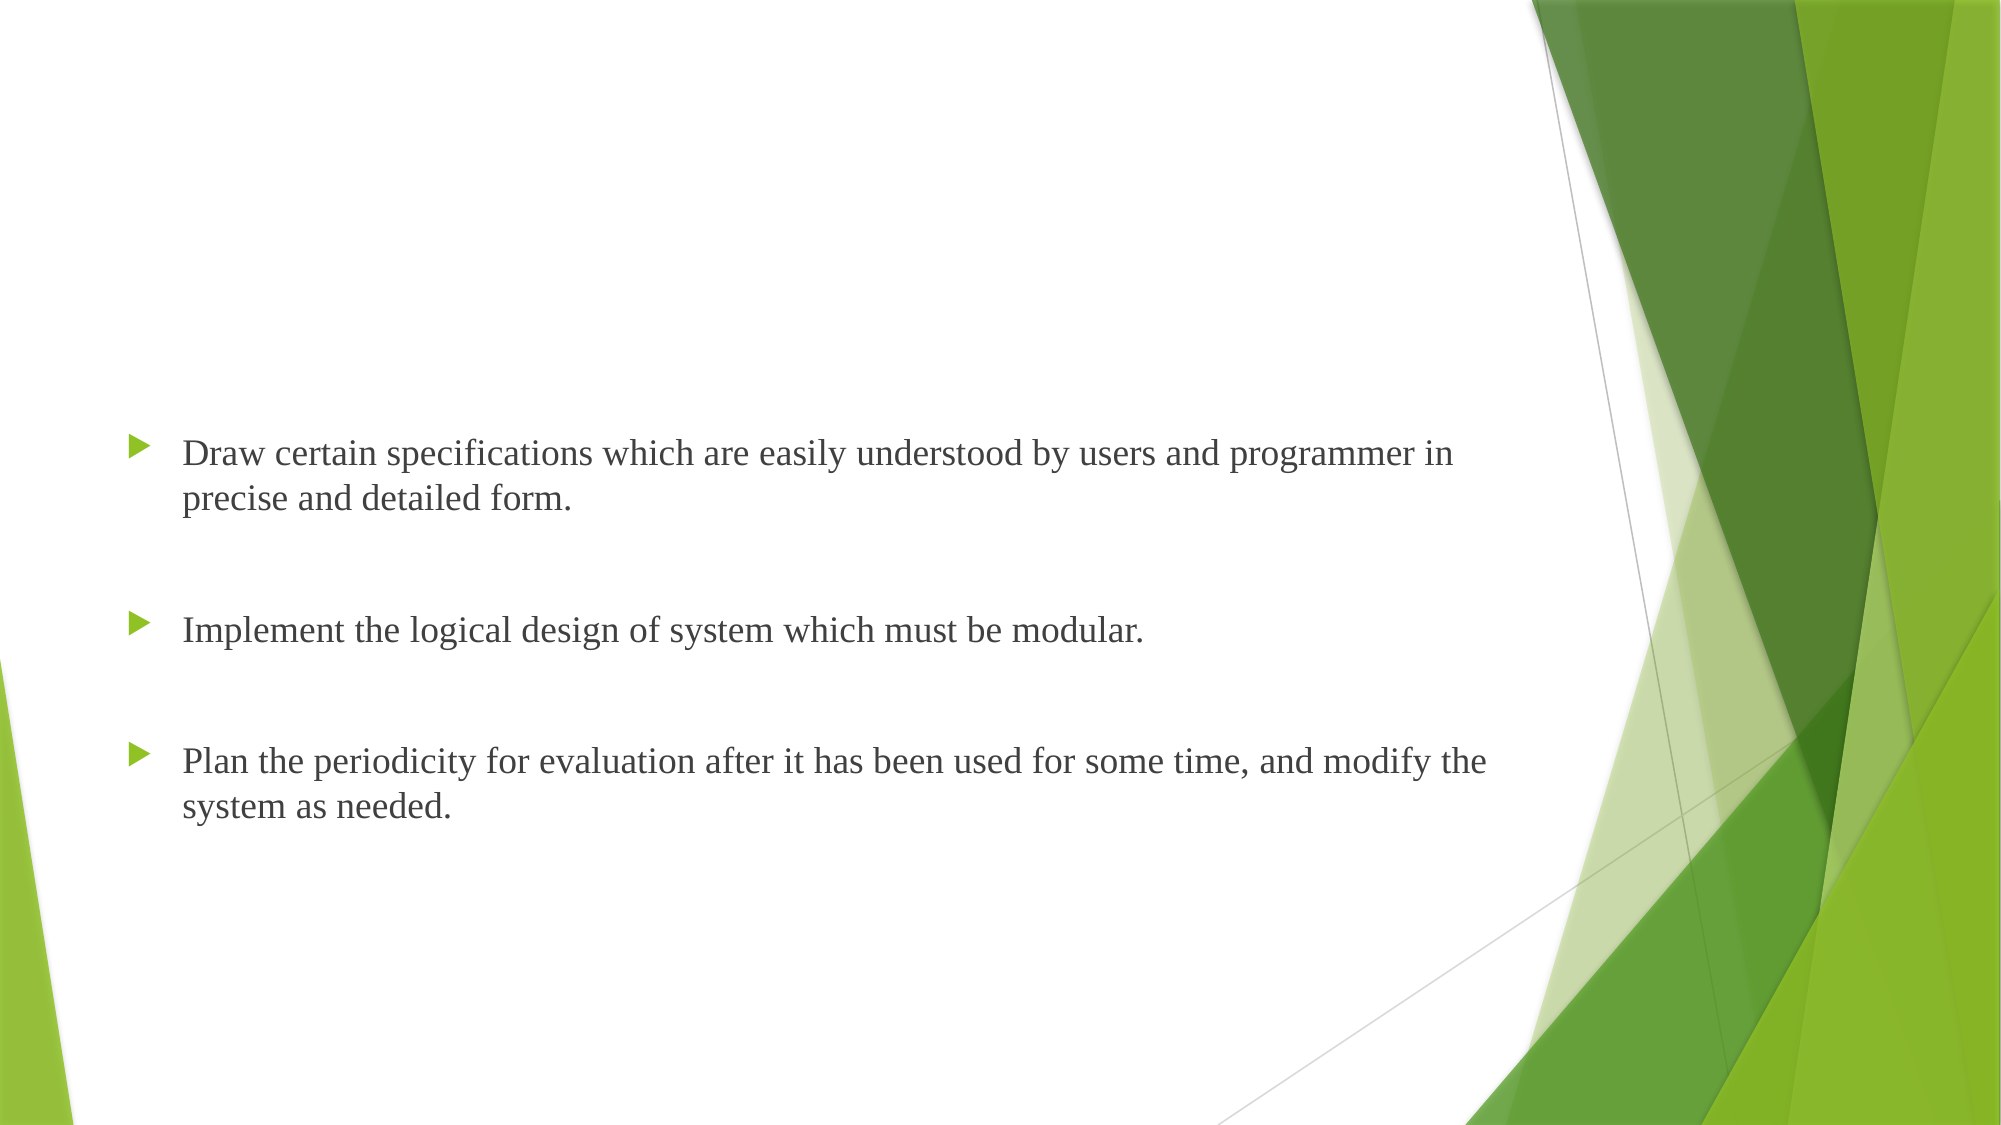

#

Draw certain specifications which are easily understood by users and programmer in precise and detailed form.

Implement the logical design of system which must be modular.

Plan the periodicity for evaluation after it has been used for some time, and modify the system as needed.